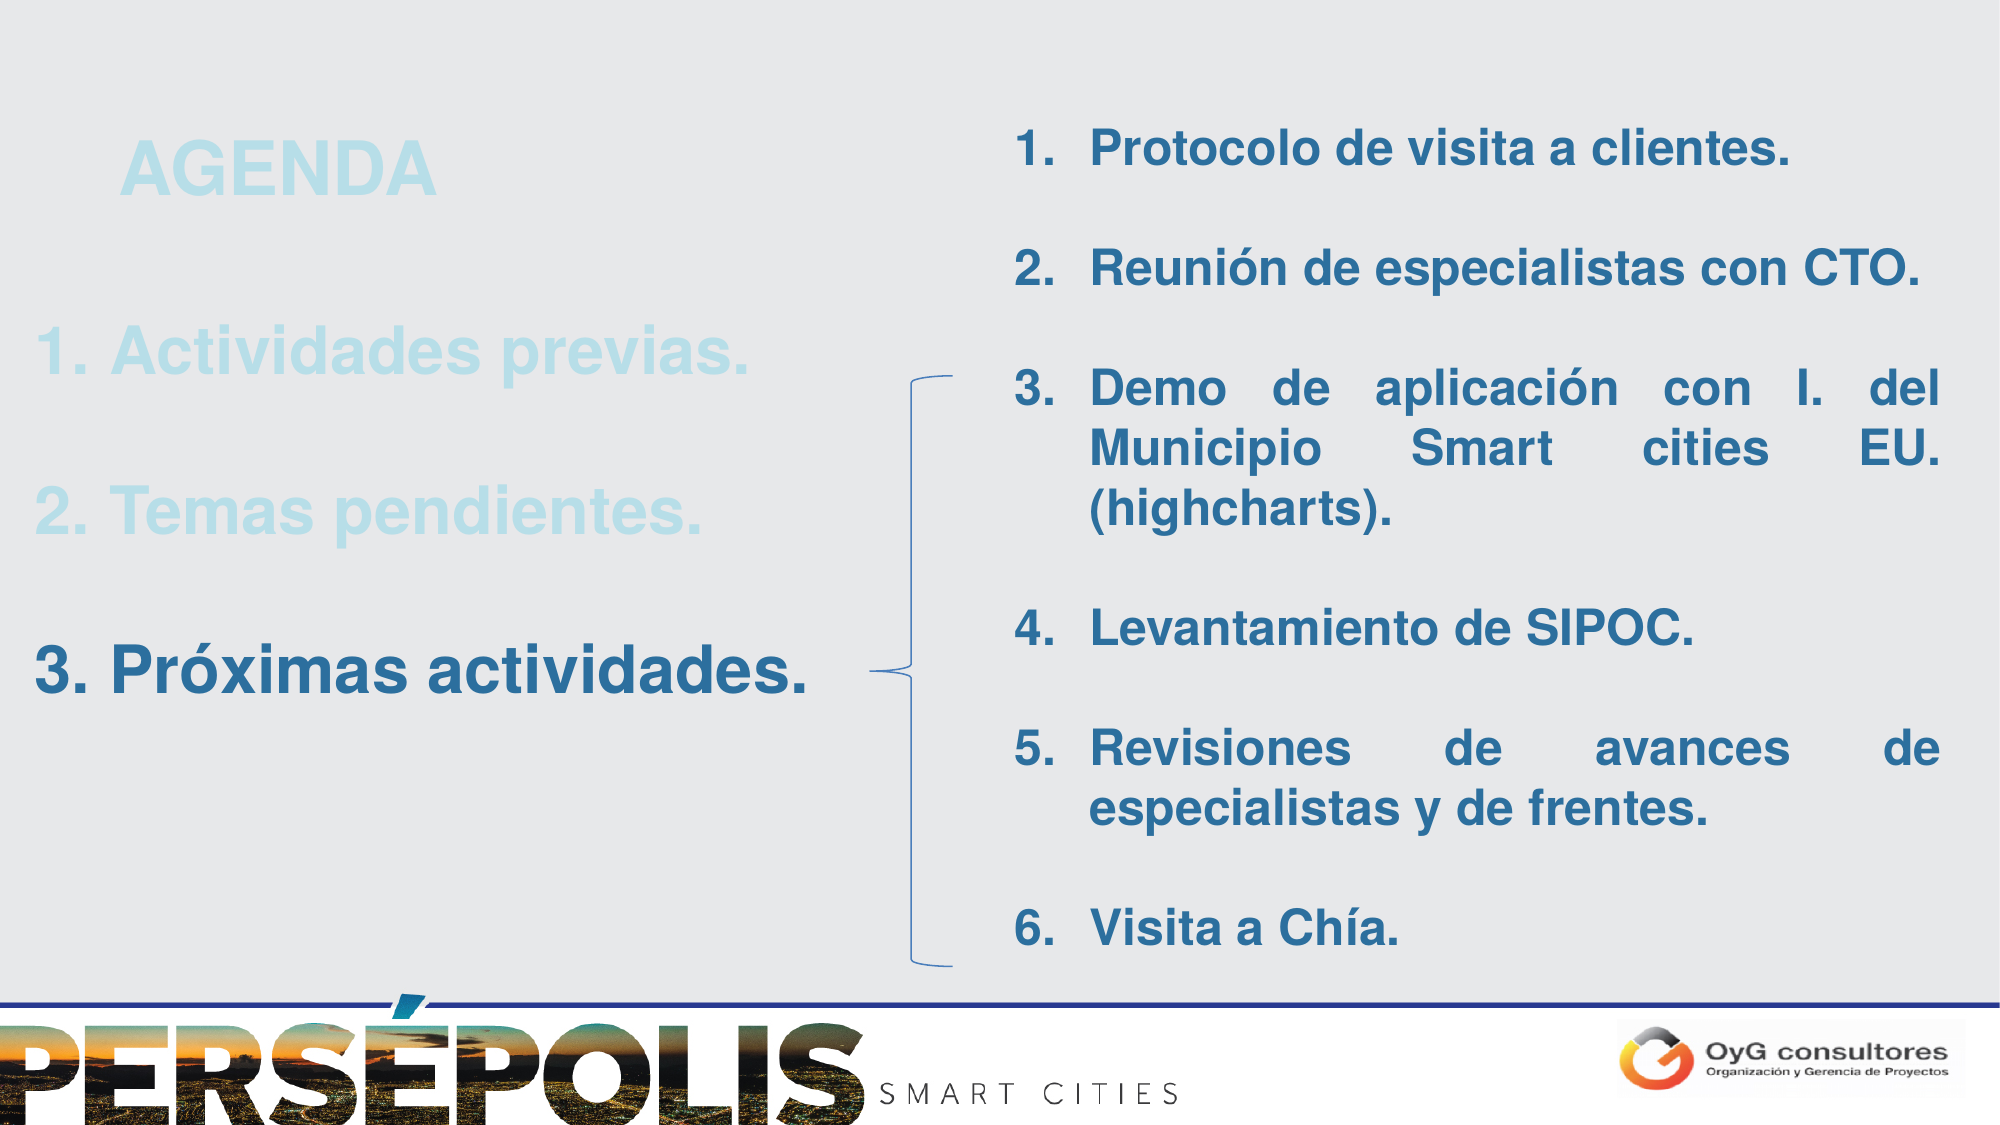

Protocolo de visita a clientes.

Reunión de especialistas con CTO.

Demo de aplicación con I. del Municipio Smart cities EU. (highcharts).

Levantamiento de SIPOC.

Revisiones de avances de especialistas y de frentes.

Visita a Chía.

AGENDA
Actividades previas.

Temas pendientes.

Próximas actividades.